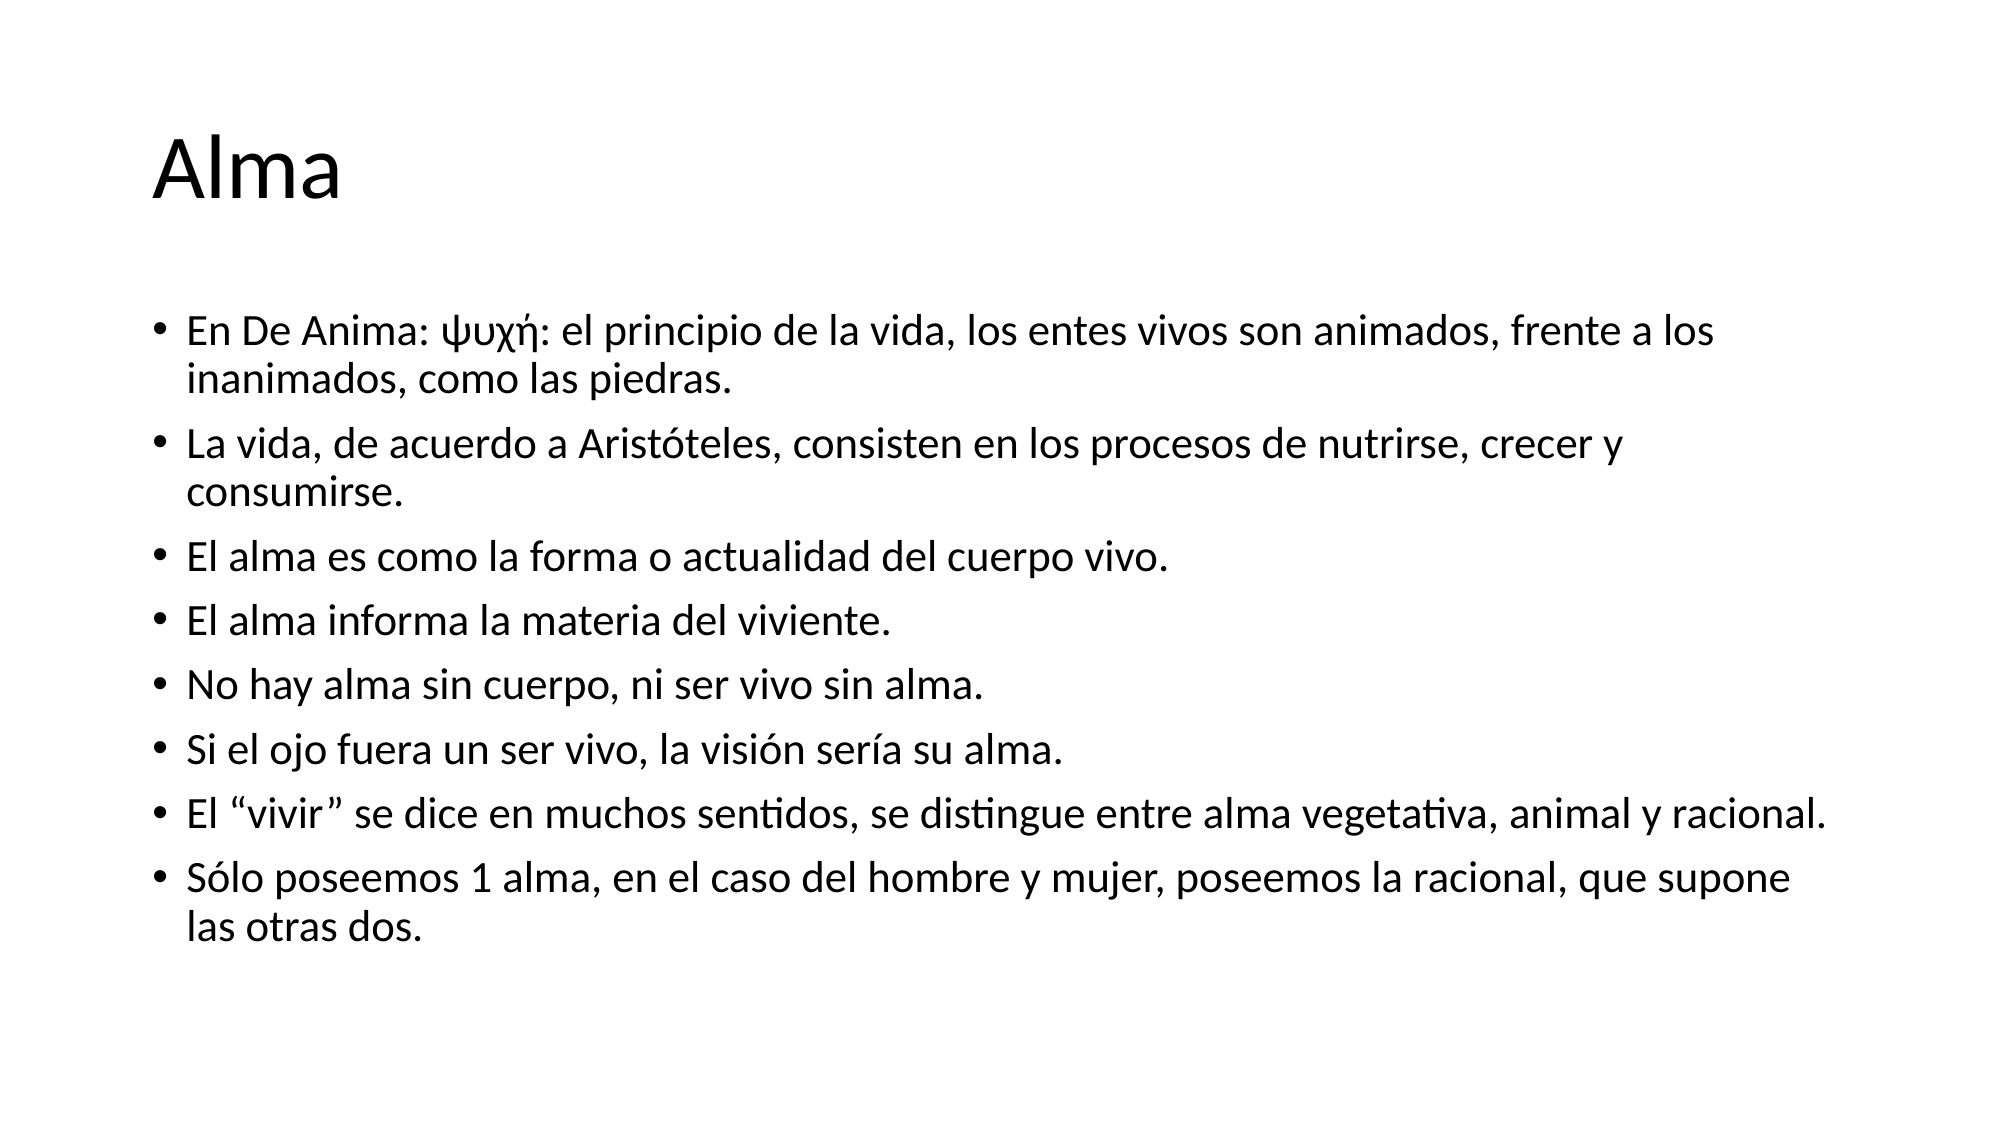

# Alma
En De Anima: ψυχή: el principio de la vida, los entes vivos son animados, frente a los inanimados, como las piedras.
La vida, de acuerdo a Aristóteles, consisten en los procesos de nutrirse, crecer y consumirse.
El alma es como la forma o actualidad del cuerpo vivo.
El alma informa la materia del viviente.
No hay alma sin cuerpo, ni ser vivo sin alma.
Si el ojo fuera un ser vivo, la visión sería su alma.
El “vivir” se dice en muchos sentidos, se distingue entre alma vegetativa, animal y racional.
Sólo poseemos 1 alma, en el caso del hombre y mujer, poseemos la racional, que supone las otras dos.